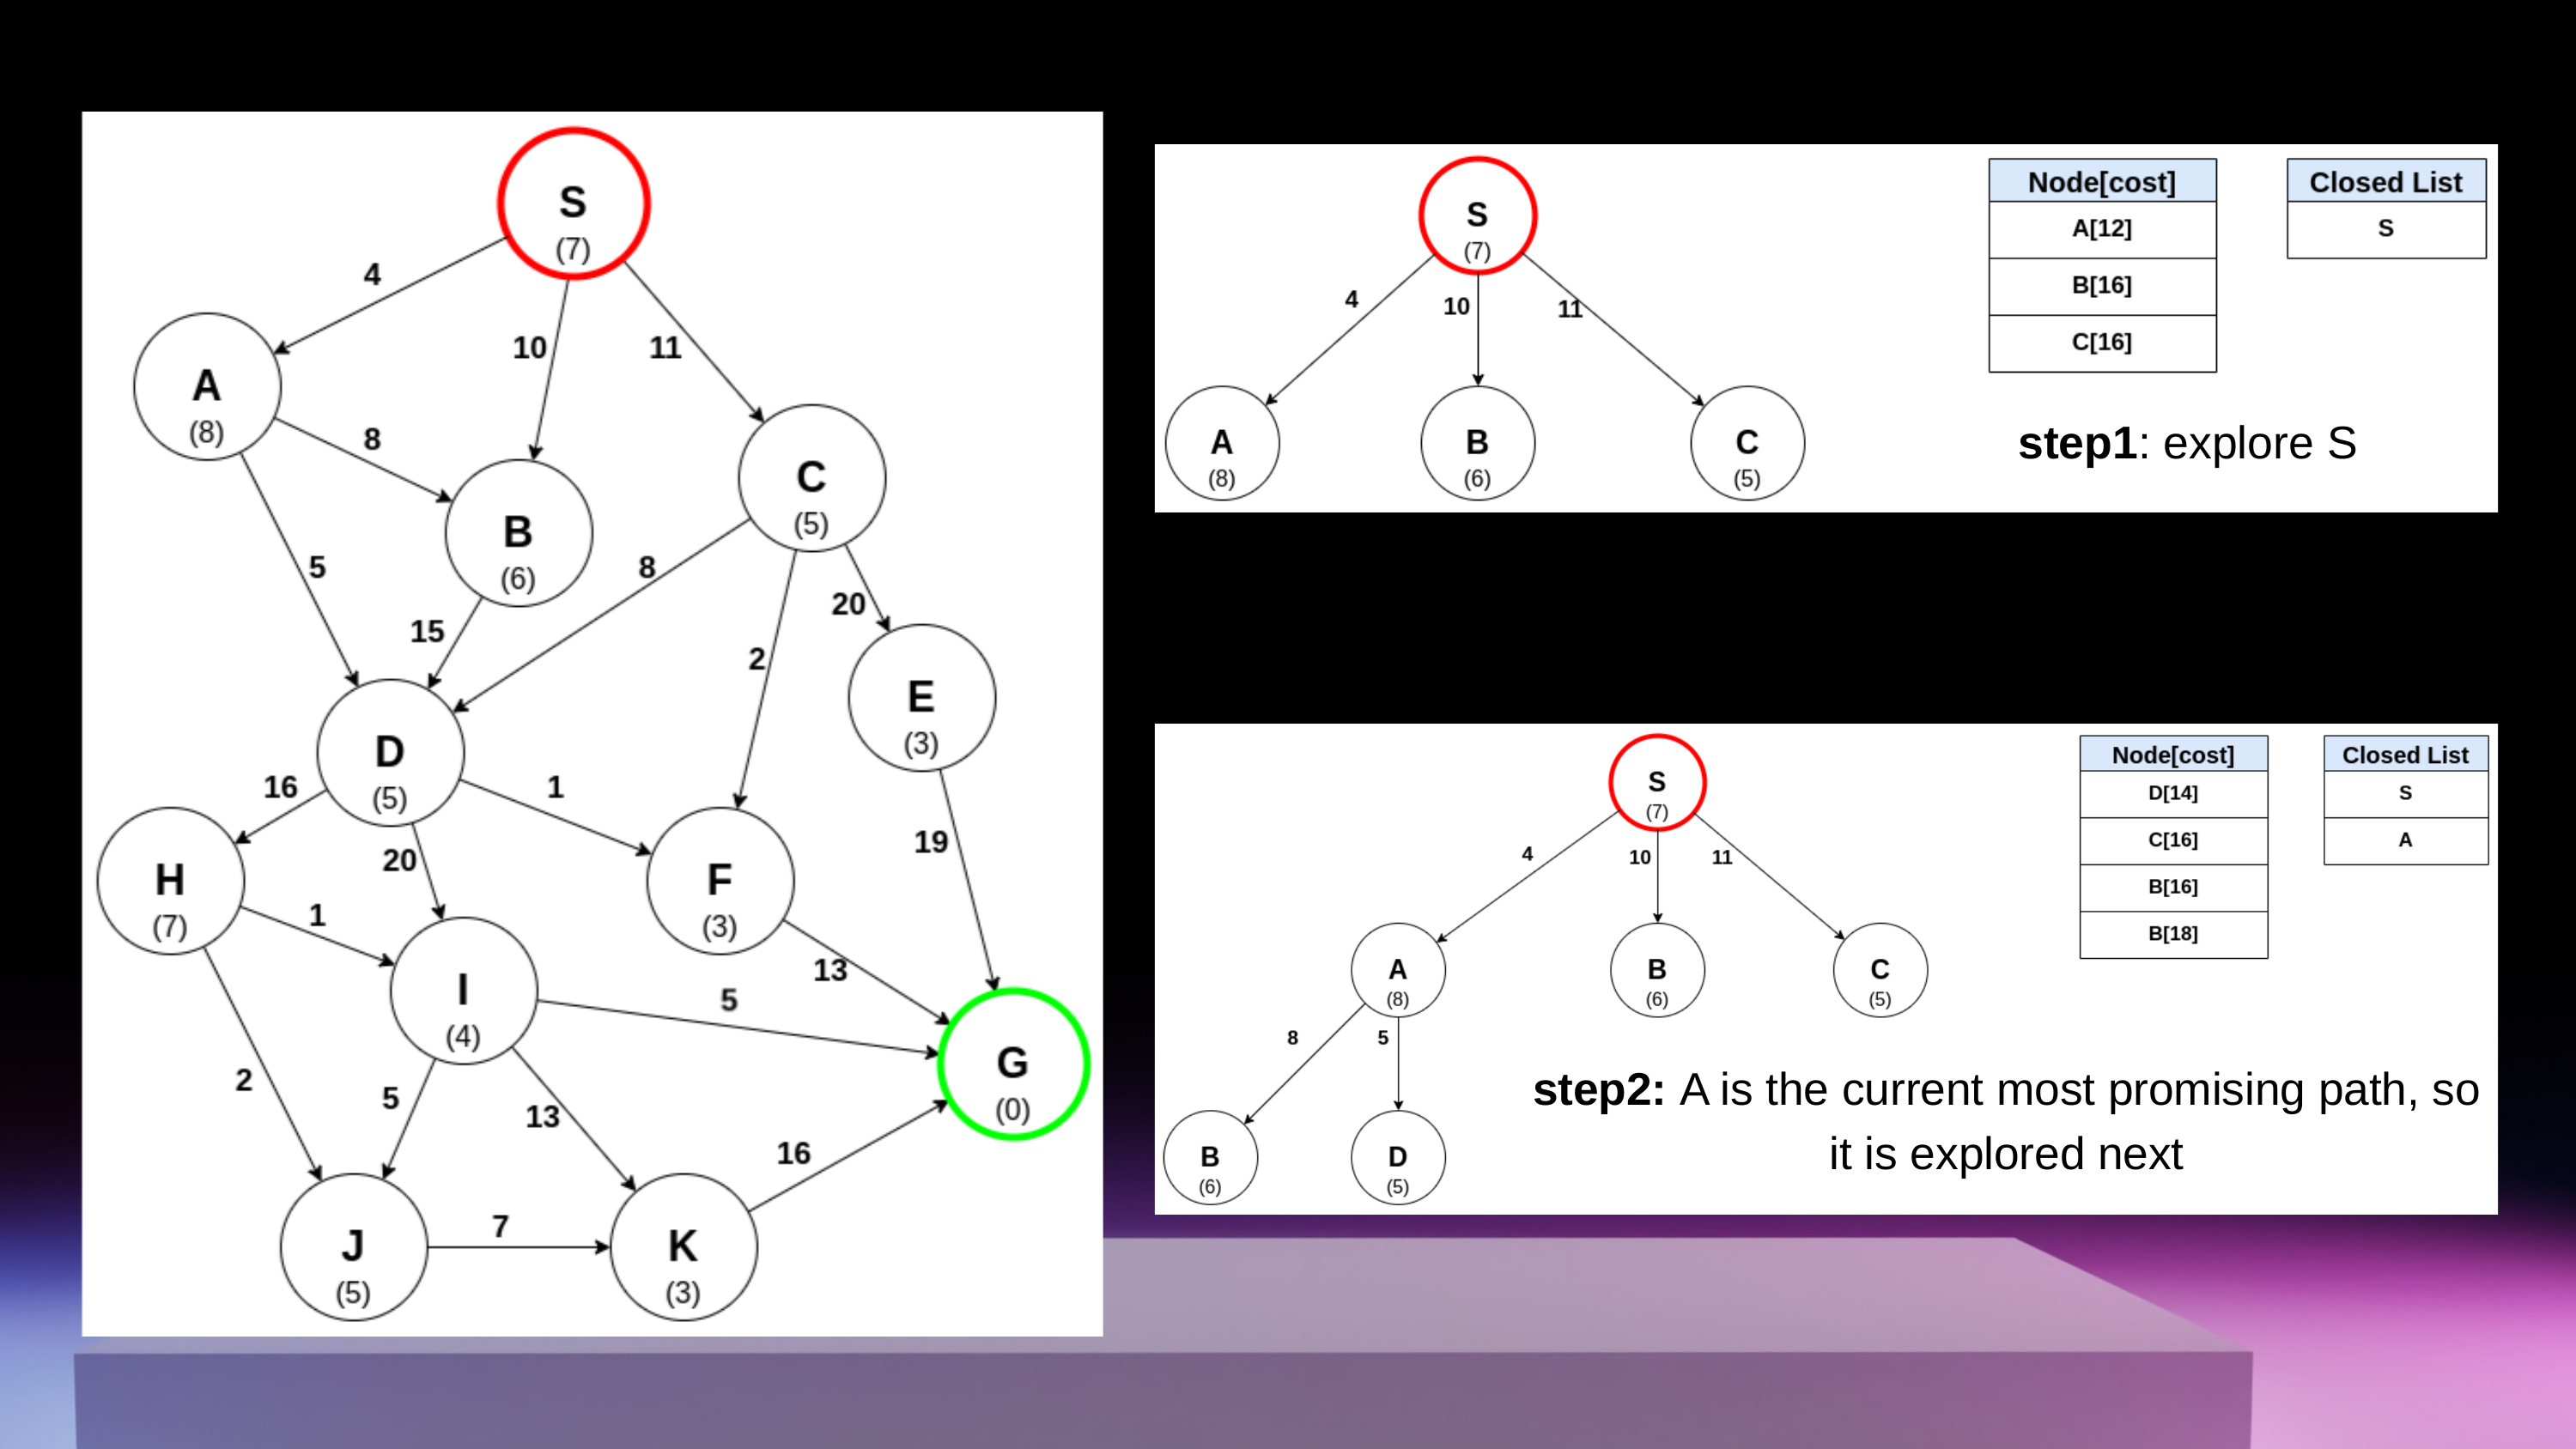

step1: explore S

step2: A is the current most promising path, so it is explored next